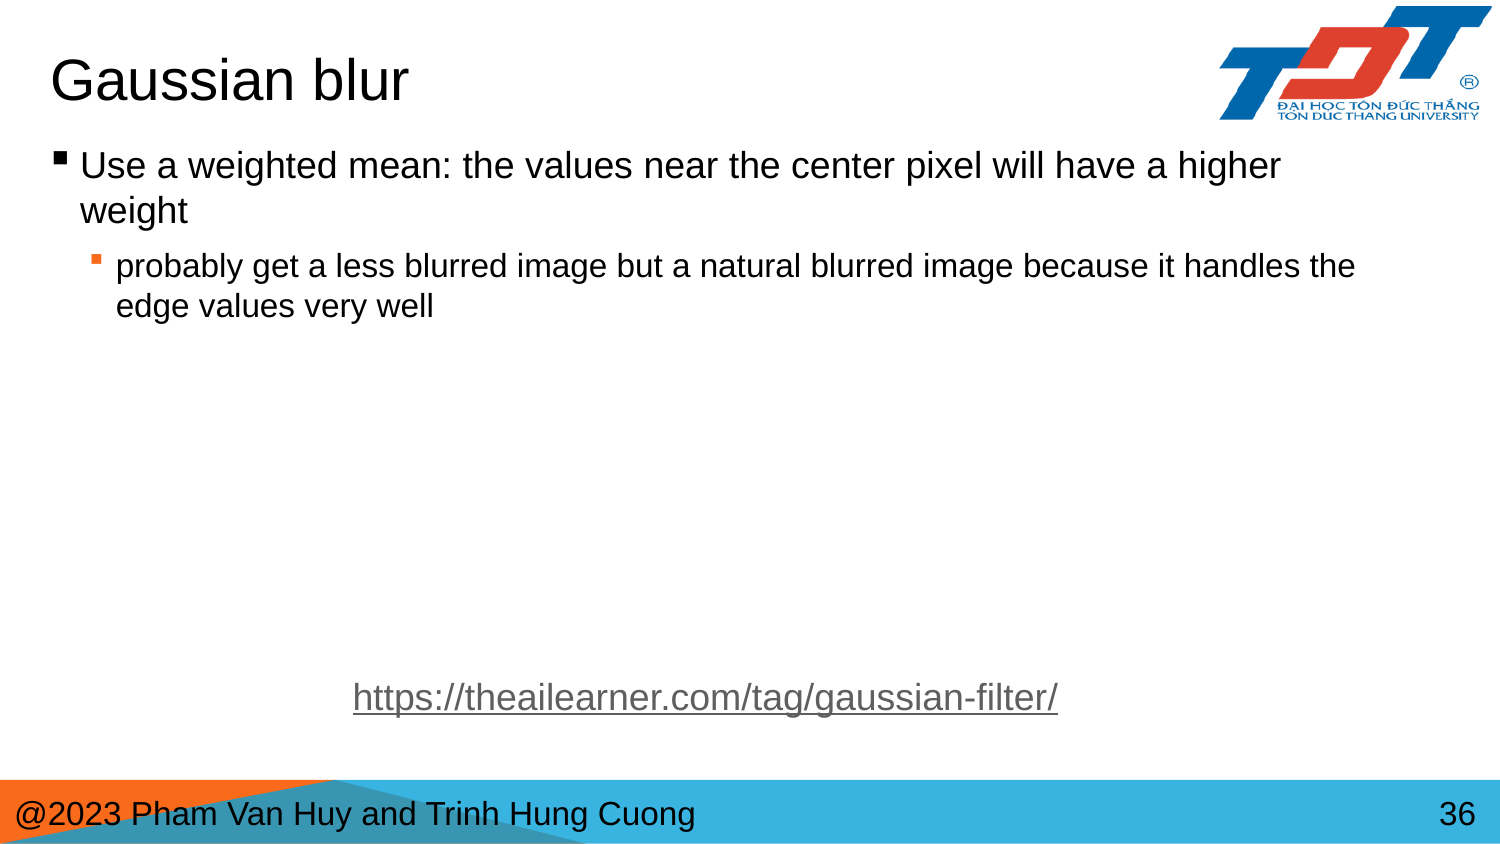

# Gaussian blur
Use a weighted mean: the values near the center pixel will have a higher weight
probably get a less blurred image but a natural blurred image because it handles the edge values very well

https://theailearner.com/tag/gaussian-filter/